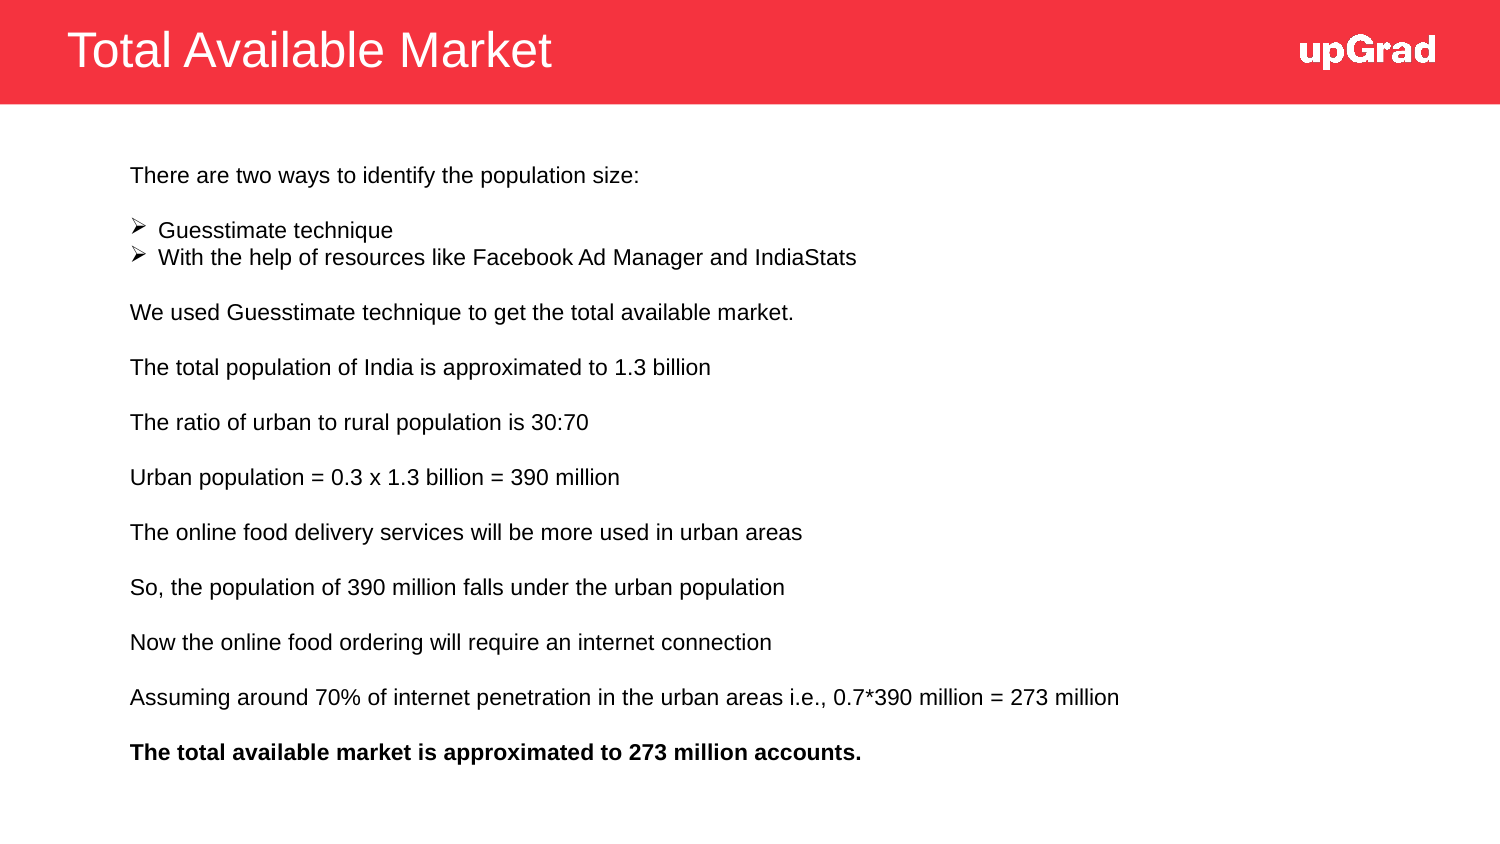

# Total Available Market
There are two ways to identify the population size:

Guesstimate technique
With the help of resources like Facebook Ad Manager and IndiaStats

We used Guesstimate technique to get the total available market.

The total population of India is approximated to 1.3 billion

The ratio of urban to rural population is 30:70

Urban population = 0.3 x 1.3 billion = 390 million

The online food delivery services will be more used in urban areas

So, the population of 390 million falls under the urban population

Now the online food ordering will require an internet connection

Assuming around 70% of internet penetration in the urban areas i.e., 0.7*390 million = 273 million

The total available market is approximated to 273 million accounts.